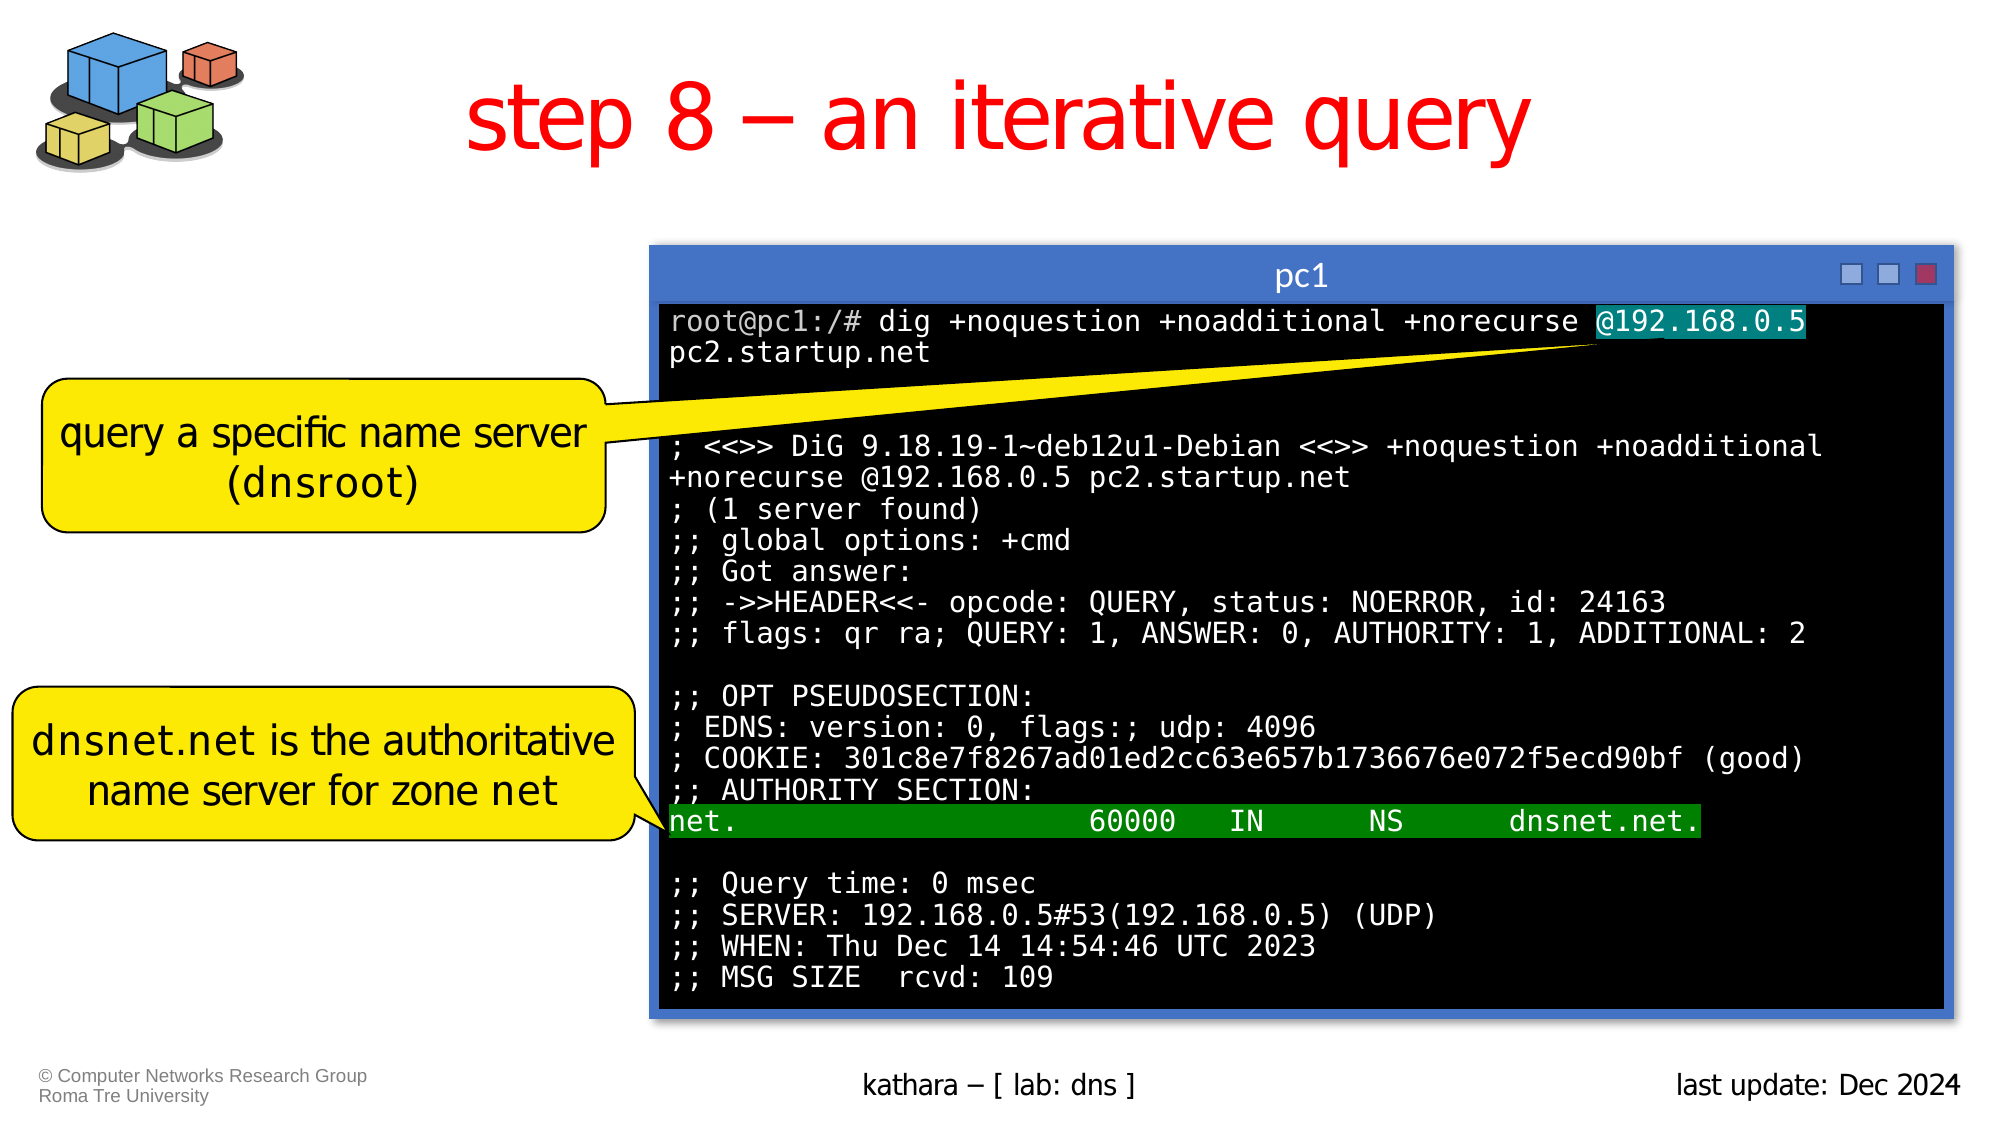

# step 8 – an iterative query
pc1

root@pc1:/# dig +noquestion +noadditional +norecurse @192.168.0.5 pc2.startup.net

; <<>> DiG 9.18.19-1~deb12u1-Debian <<>> +noquestion +noadditional +norecurse @192.168.0.5 pc2.startup.net
; (1 server found)
;; global options: +cmd
;; Got answer:
;; ->>HEADER<<- opcode: QUERY, status: NOERROR, id: 24163
;; flags: qr ra; QUERY: 1, ANSWER: 0, AUTHORITY: 1, ADDITIONAL: 2

;; OPT PSEUDOSECTION:
; EDNS: version: 0, flags:; udp: 4096
; COOKIE: 301c8e7f8267ad01ed2cc63e657b1736676e072f5ecd90bf (good)
;; AUTHORITY SECTION:
net.                    60000   IN      NS      dnsnet.net.

;; Query time: 0 msec
;; SERVER: 192.168.0.5#53(192.168.0.5) (UDP)
;; WHEN: Thu Dec 14 14:54:46 UTC 2023
;; MSG SIZE  rcvd: 109
query a specific name server (dnsroot)
dnsnet.net is the authoritative name server for zone net
kathara – [ lab: dns ]
last update: Dec 2024